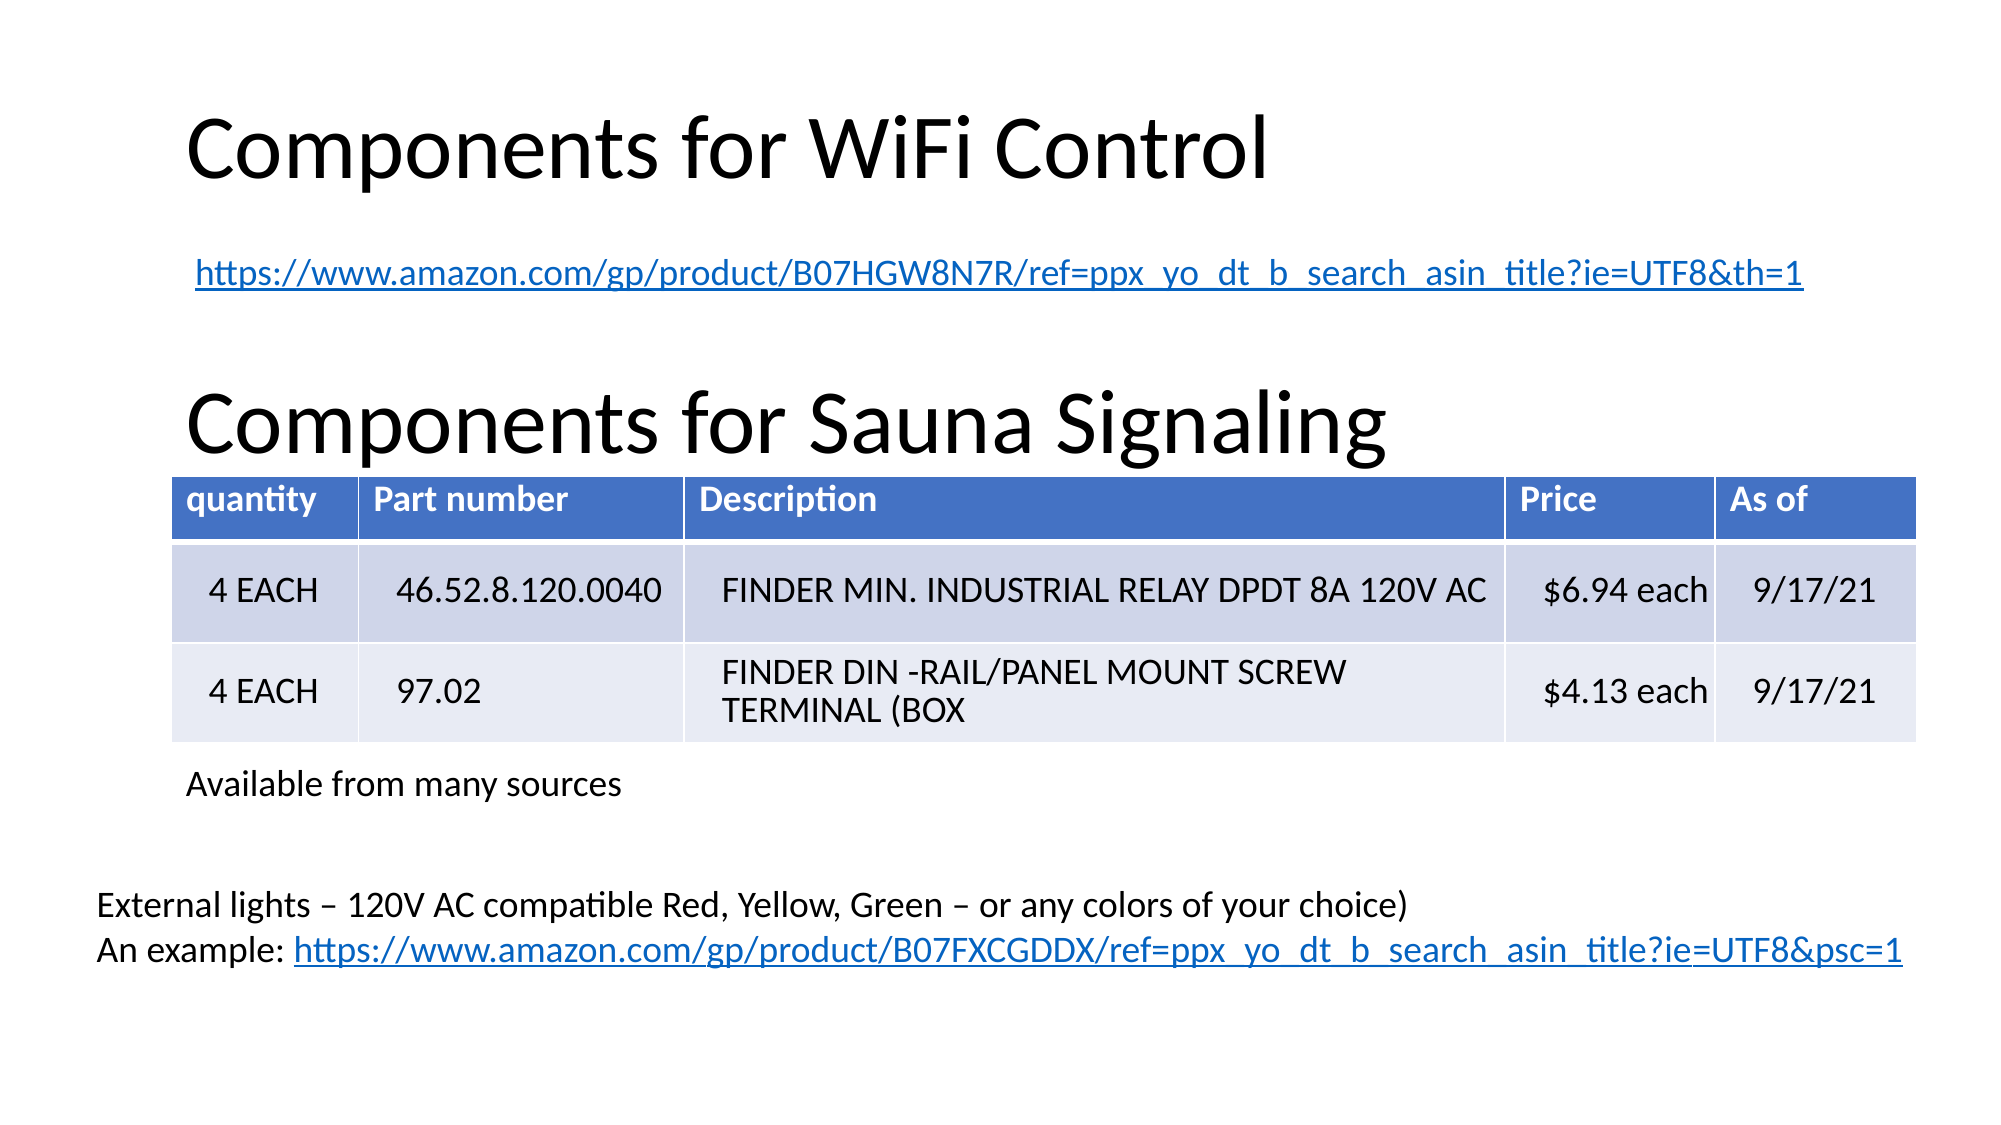

Components for WiFi Control
https://www.amazon.com/gp/product/B07HGW8N7R/ref=ppx_yo_dt_b_search_asin_title?ie=UTF8&th=1

# Components for Sauna Signaling
| quantity | Part number | Description | Price | As of |
| --- | --- | --- | --- | --- |
| 4 EACH | 46.52.8.120.0040 | FINDER MIN. INDUSTRIAL RELAY DPDT 8A 120V AC | $6.94 each | 9/17/21 |
| 4 EACH | 97.02 | FINDER DIN -RAIL/PANEL MOUNT SCREW TERMINAL (BOX | $4.13 each | 9/17/21 |
Available from many sources
External lights – 120V AC compatible Red, Yellow, Green – or any colors of your choice)
An example: https://www.amazon.com/gp/product/B07FXCGDDX/ref=ppx_yo_dt_b_search_asin_title?ie=UTF8&psc=1